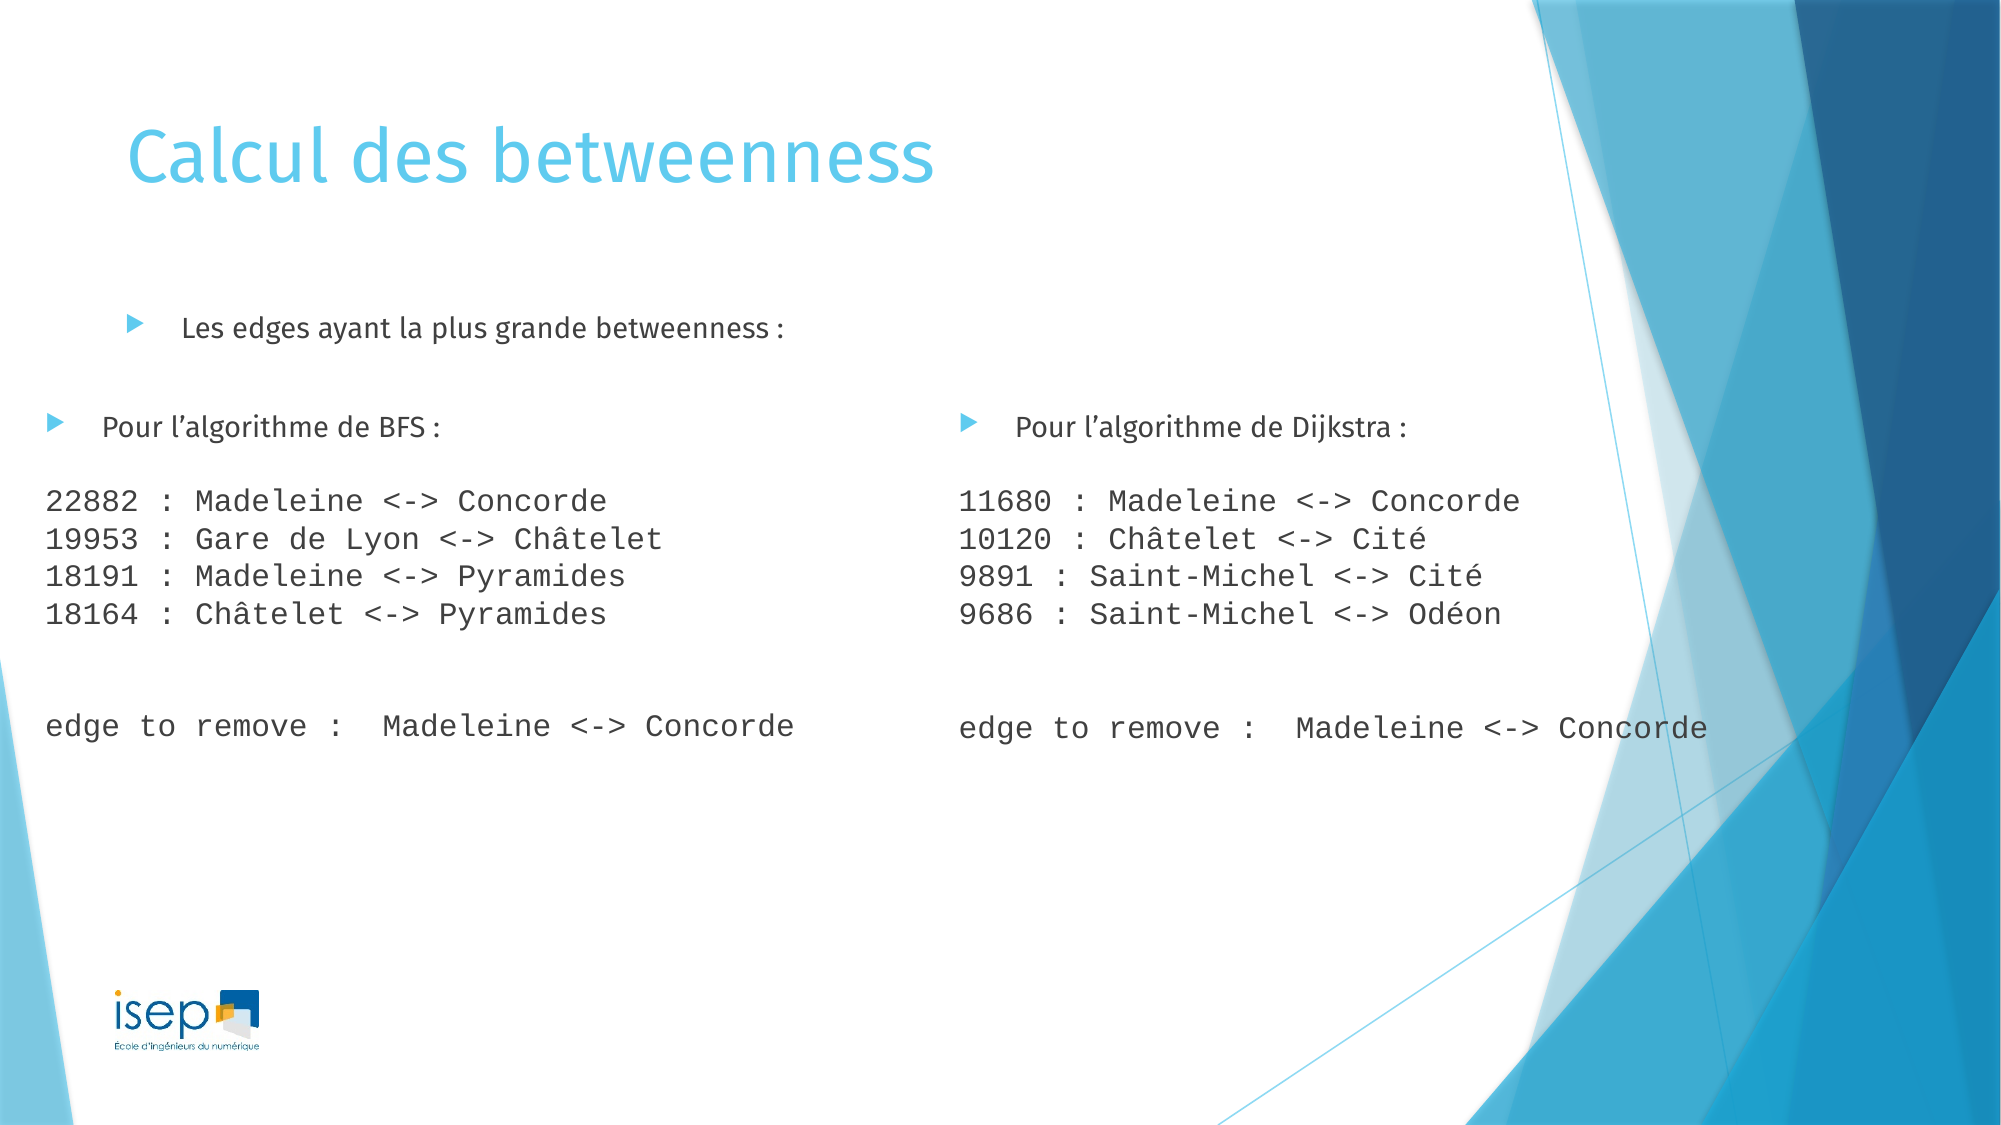

# Calcul des betweenness
Les edges ayant la plus grande betweenness :
Pour l’algorithme de BFS :

22882 : Madeleine <-> Concorde
19953 : Gare de Lyon <-> Châtelet
18191 : Madeleine <-> Pyramides
18164 : Châtelet <-> Pyramides

edge to remove :  Madeleine <-> Concorde

Pour l’algorithme de Dijkstra :

11680 : Madeleine <-> Concorde
10120 : Châtelet <-> Cité
9891 : Saint-Michel <-> Cité
9686 : Saint-Michel <-> Odéon

edge to remove :  Madeleine <-> Concorde